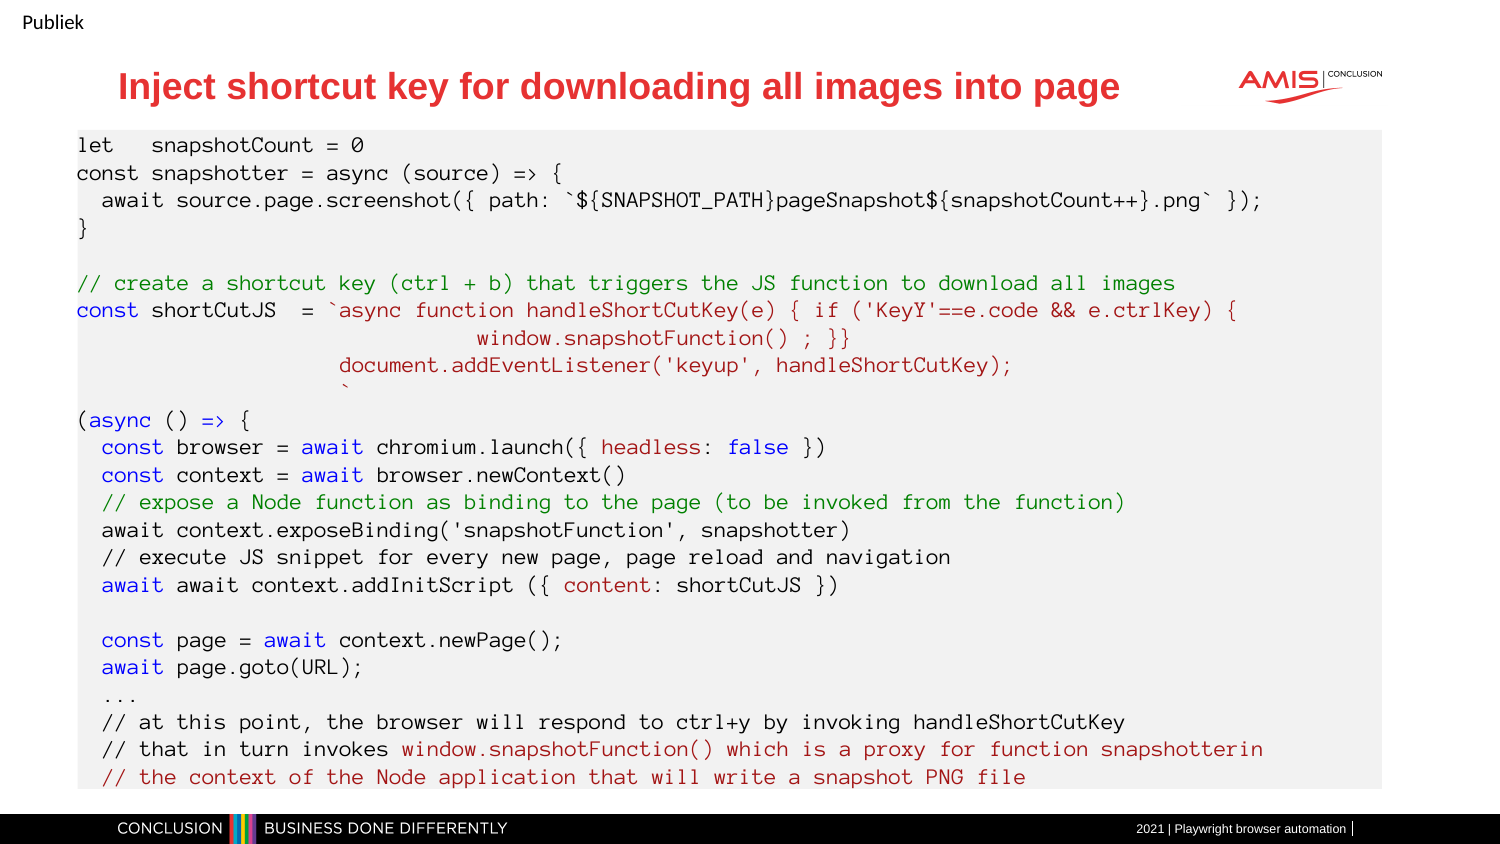

# Inject shortcut key for downloading all images into page
let   snapshotCount = 0
const snapshotter = async (source) => {
  await source.page.screenshot({ path: `${SNAPSHOT_PATH}pageSnapshot${snapshotCount++}.png` });
}

// create a shortcut key (ctrl + b) that triggers the JS function to download all images
const shortCutJS  = `async function handleShortCutKey(e) { if ('KeyY'==e.code && e.ctrlKey) {
                                window.snapshotFunction() ; }}
                     document.addEventListener('keyup', handleShortCutKey);
                     `
(async () => {
  const browser = await chromium.launch({ headless: false })
  const context = await browser.newContext()
  // expose a Node function as binding to the page (to be invoked from the function)
  await context.exposeBinding('snapshotFunction', snapshotter)
  // execute JS snippet for every new page, page reload and navigation
  await await context.addInitScript ({ content: shortCutJS })
  const page = await context.newPage();
  await page.goto(URL);
  ...
  // at this point, the browser will respond to ctrl+y by invoking handleShortCutKey
  // that in turn invokes window.snapshotFunction() which is a proxy for function snapshotterin
  // the context of the Node application that will write a snapshot PNG file
2021 | Playwright browser automation